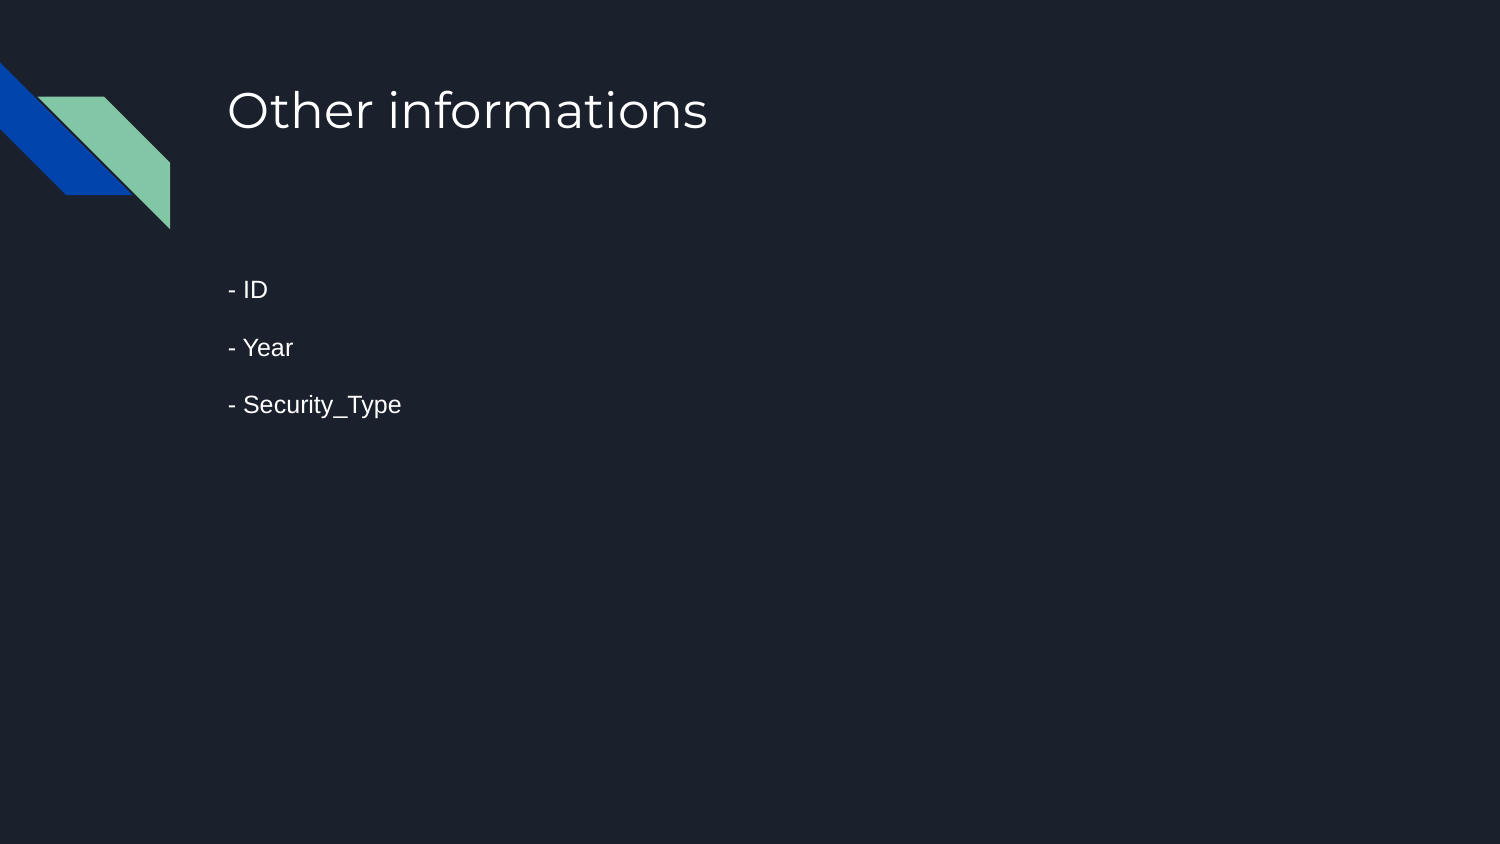

# Other informations
- ID
- Year
- Security_Type